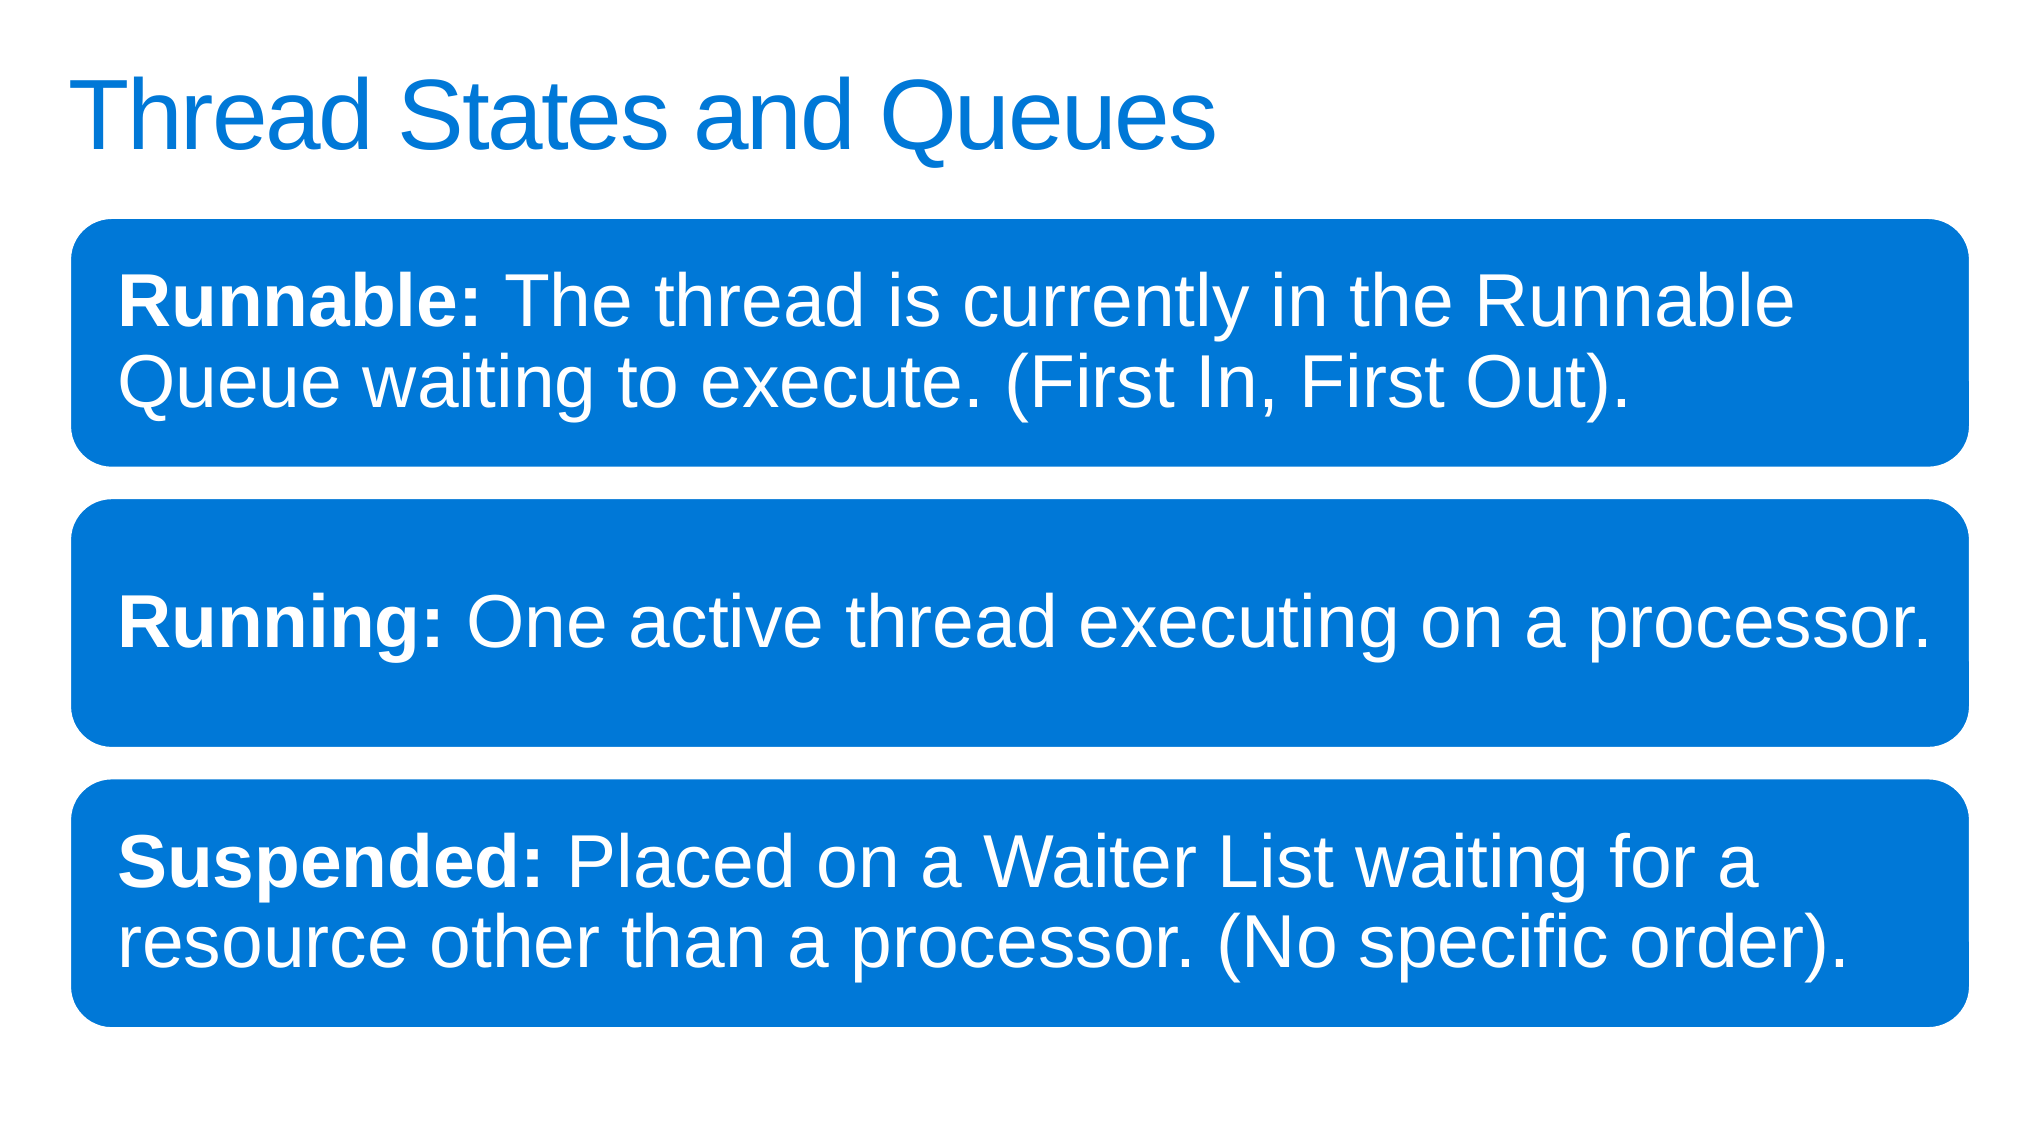

# Thread States and Queues
Runnable: The thread is currently in the Runnable Queue waiting to execute. (First In, First Out).
Running: One active thread executing on a processor.
Suspended: Placed on a Waiter List waiting for a resource other than a processor. (No specific order).